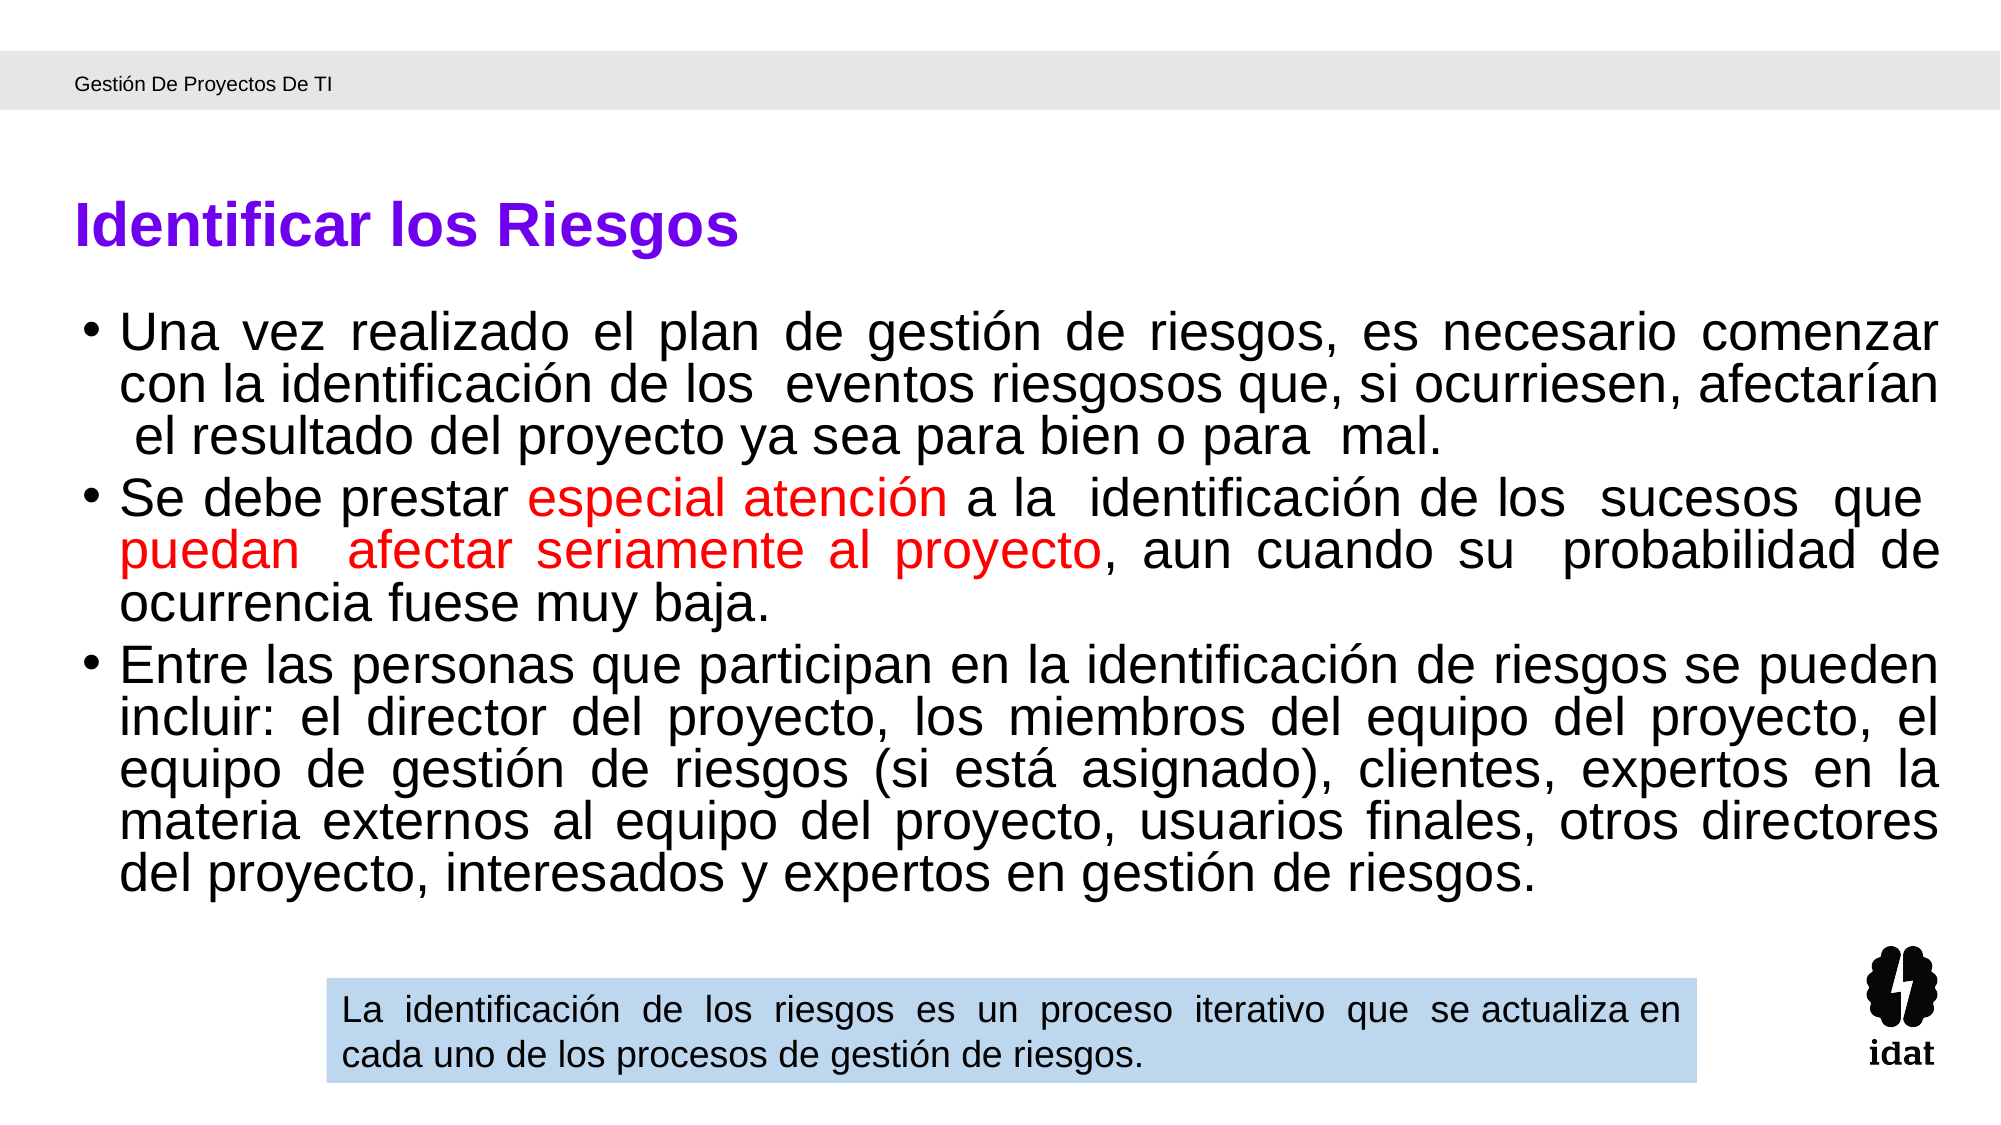

Gestión De Proyectos De TI

Identificar los Riesgos
Una vez realizado el plan de gestión de riesgos, es necesario comenzar con la identificación de los  eventos riesgosos que, si ocurriesen, afectarían  el resultado del proyecto ya sea para bien o para  mal.
Se debe prestar especial atención a la  identificación de los  sucesos  que  puedan  afectar seriamente al proyecto, aun cuando su  probabilidad de ocurrencia fuese muy baja.
Entre las personas que participan en la identificación de riesgos se pueden incluir: el director del proyecto, los miembros del equipo del proyecto, el equipo de gestión de riesgos (si está asignado), clientes, expertos en la materia externos al equipo del proyecto, usuarios finales, otros directores del proyecto, interesados y expertos en gestión de riesgos.

La  identificación  de  los  riesgos  es  un  proceso  iterativo  que  se actualiza en cada uno de los procesos de gestión de riesgos.